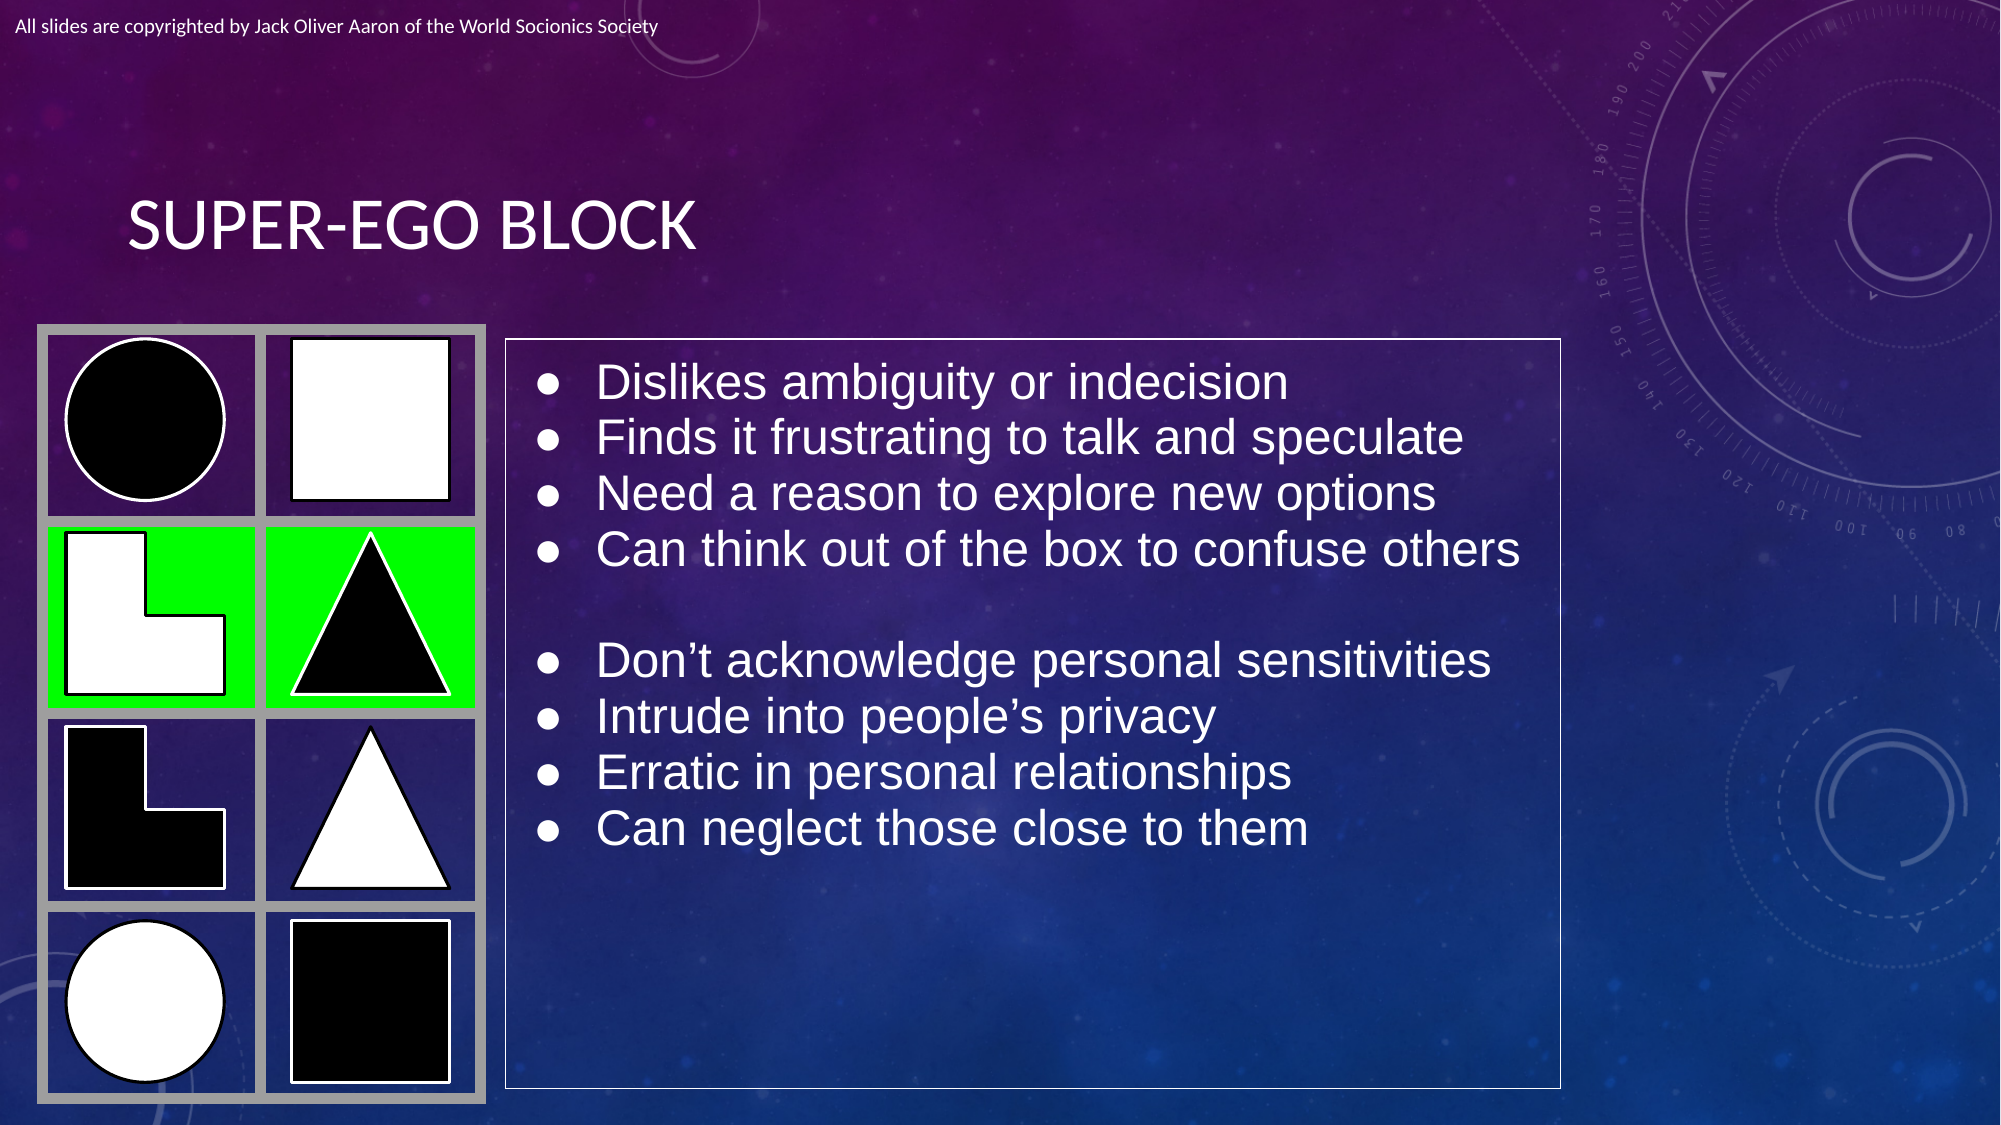

All slides are copyrighted by Jack Oliver Aaron of the World Socionics Society
# SUPER-EGO BLOCK
|  |  |
| --- | --- |
|  |  |
|  |  |
|  |  |

| Dislikes ambiguity or indecision Finds it frustrating to talk and speculate Need a reason to explore new options Can think out of the box to confuse others Don’t acknowledge personal sensitivities Intrude into people’s privacy Erratic in personal relationships Can neglect those close to them |
| --- |